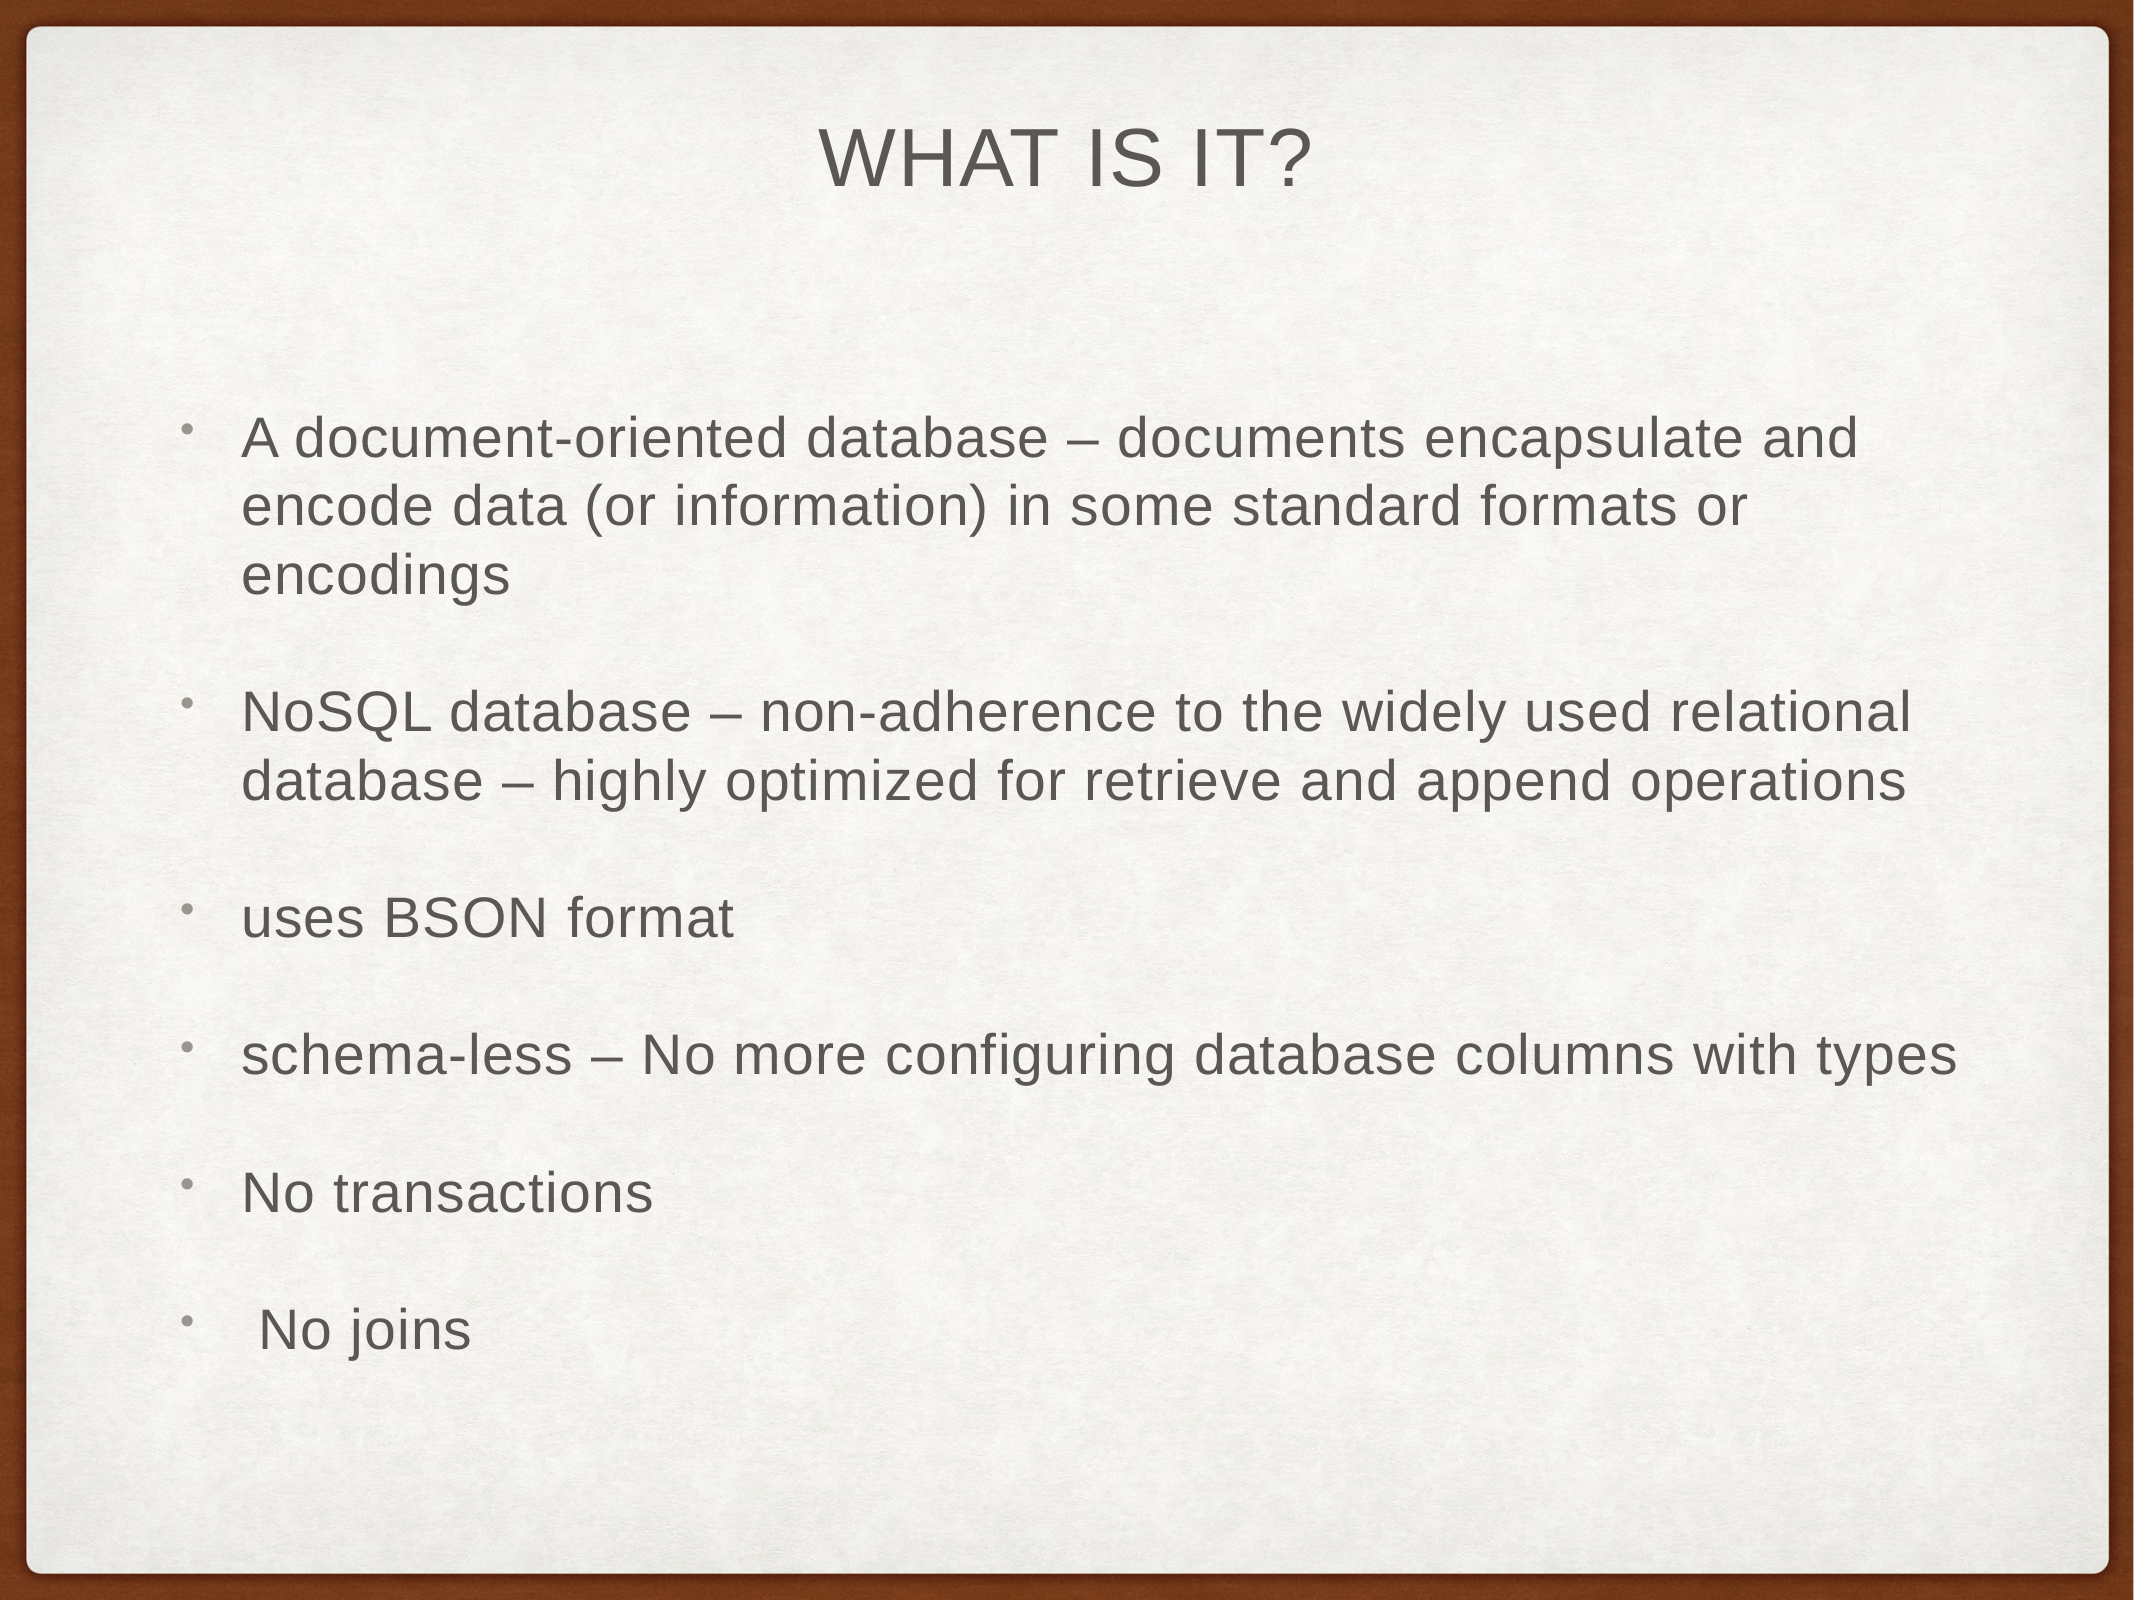

# What is it?
A document-oriented database – documents encapsulate and encode data (or information) in some standard formats or encodings
NoSQL database – non-adherence to the widely used relational database – highly optimized for retrieve and append operations
uses BSON format
schema-less – No more configuring database columns with types
No transactions
 No joins